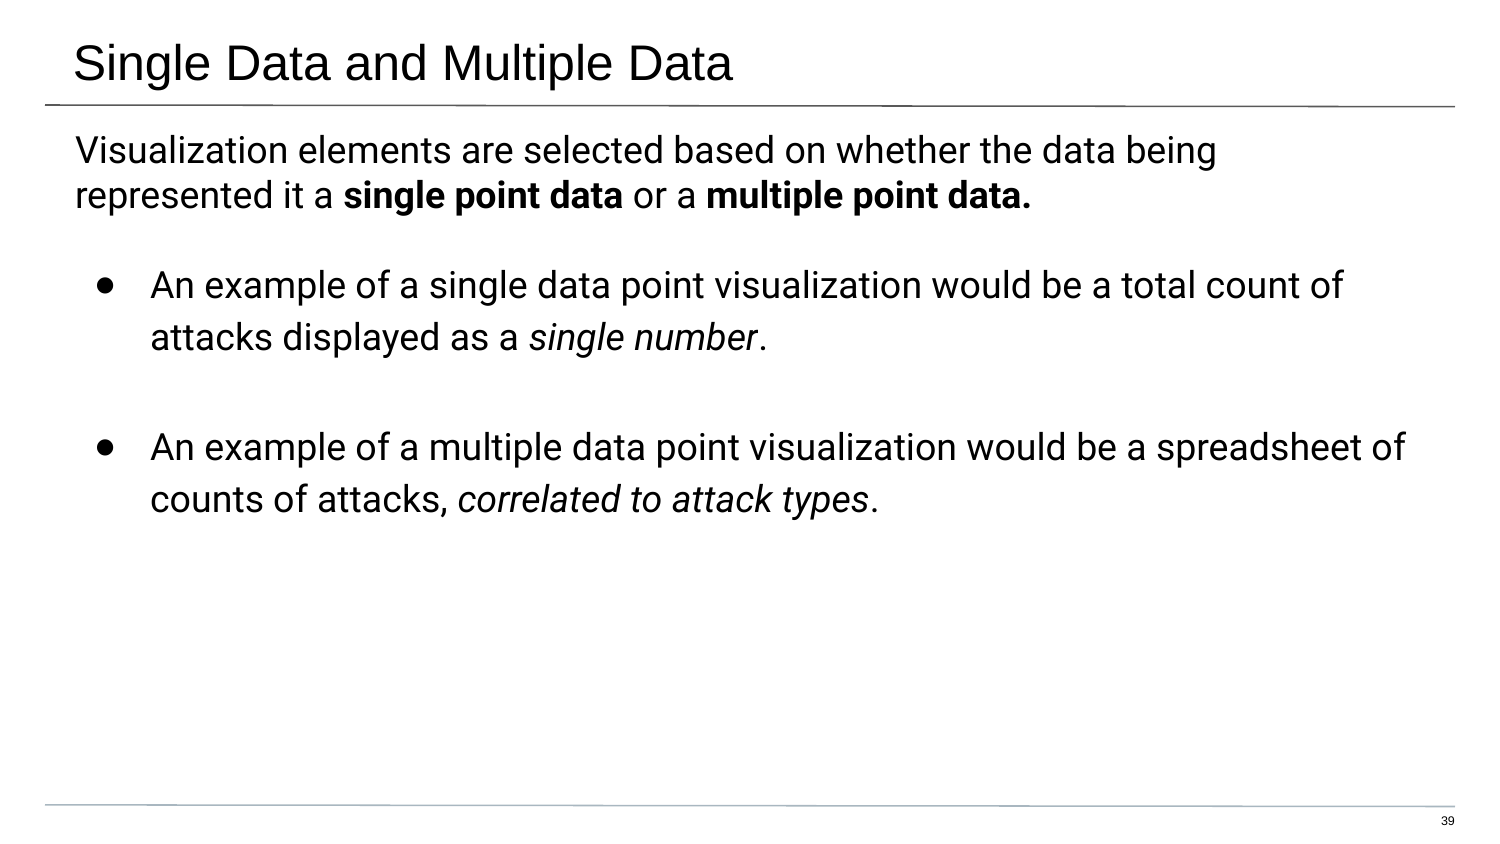

# Single Data and Multiple Data
Visualization elements are selected based on whether the data being represented it a single point data or a multiple point data.
An example of a single data point visualization would be a total count of attacks displayed as a single number.

An example of a multiple data point visualization would be a spreadsheet of counts of attacks, correlated to attack types.

39